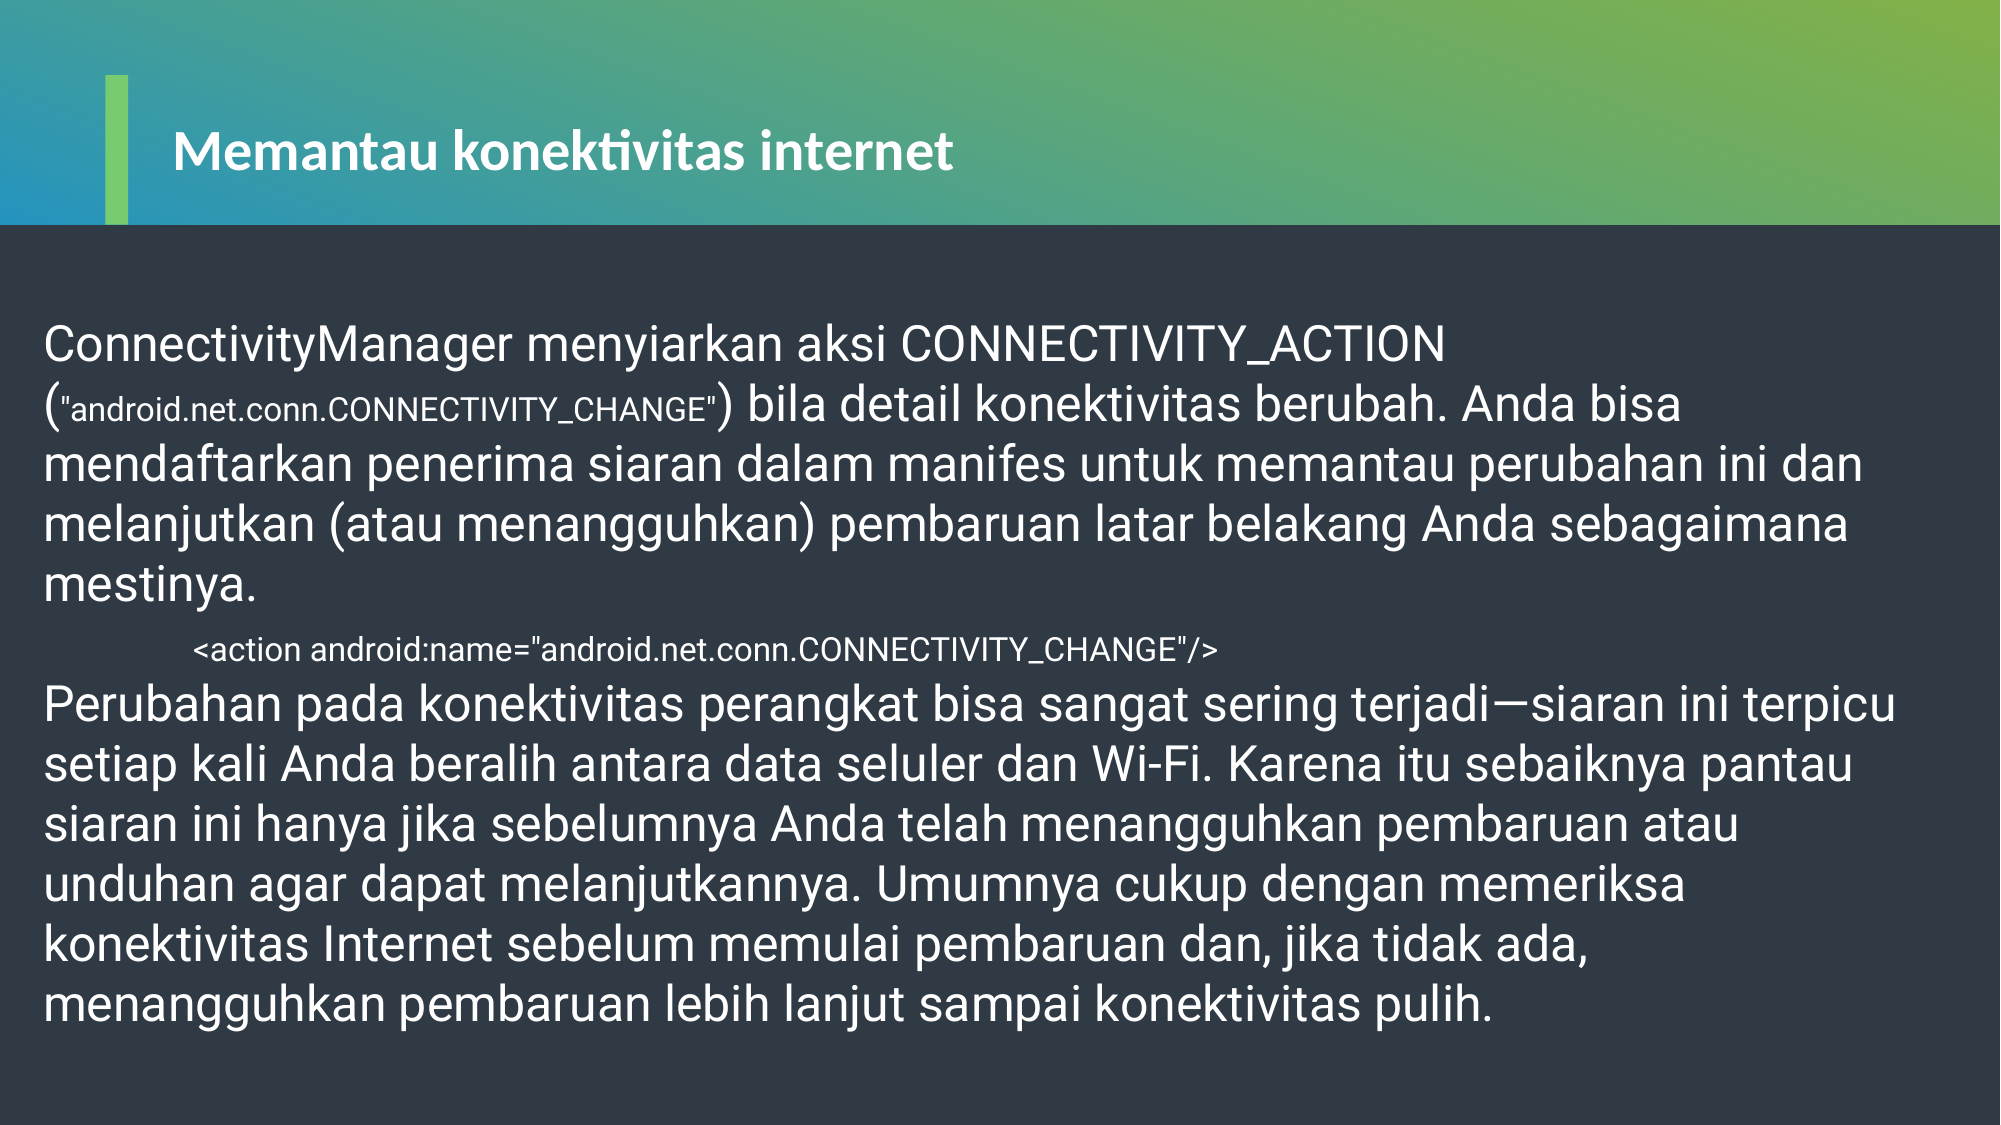

Memantau konektivitas internet
ConnectivityManager menyiarkan aksi CONNECTIVITY_ACTION ("android.net.conn.CONNECTIVITY_CHANGE") bila detail konektivitas berubah. Anda bisa mendaftarkan penerima siaran dalam manifes untuk memantau perubahan ini dan melanjutkan (atau menangguhkan) pembaruan latar belakang Anda sebagaimana mestinya.
	<action android:name="android.net.conn.CONNECTIVITY_CHANGE"/>
Perubahan pada konektivitas perangkat bisa sangat sering terjadi—siaran ini terpicu setiap kali Anda beralih antara data seluler dan Wi-Fi. Karena itu sebaiknya pantau siaran ini hanya jika sebelumnya Anda telah menangguhkan pembaruan atau unduhan agar dapat melanjutkannya. Umumnya cukup dengan memeriksa konektivitas Internet sebelum memulai pembaruan dan, jika tidak ada, menangguhkan pembaruan lebih lanjut sampai konektivitas pulih.